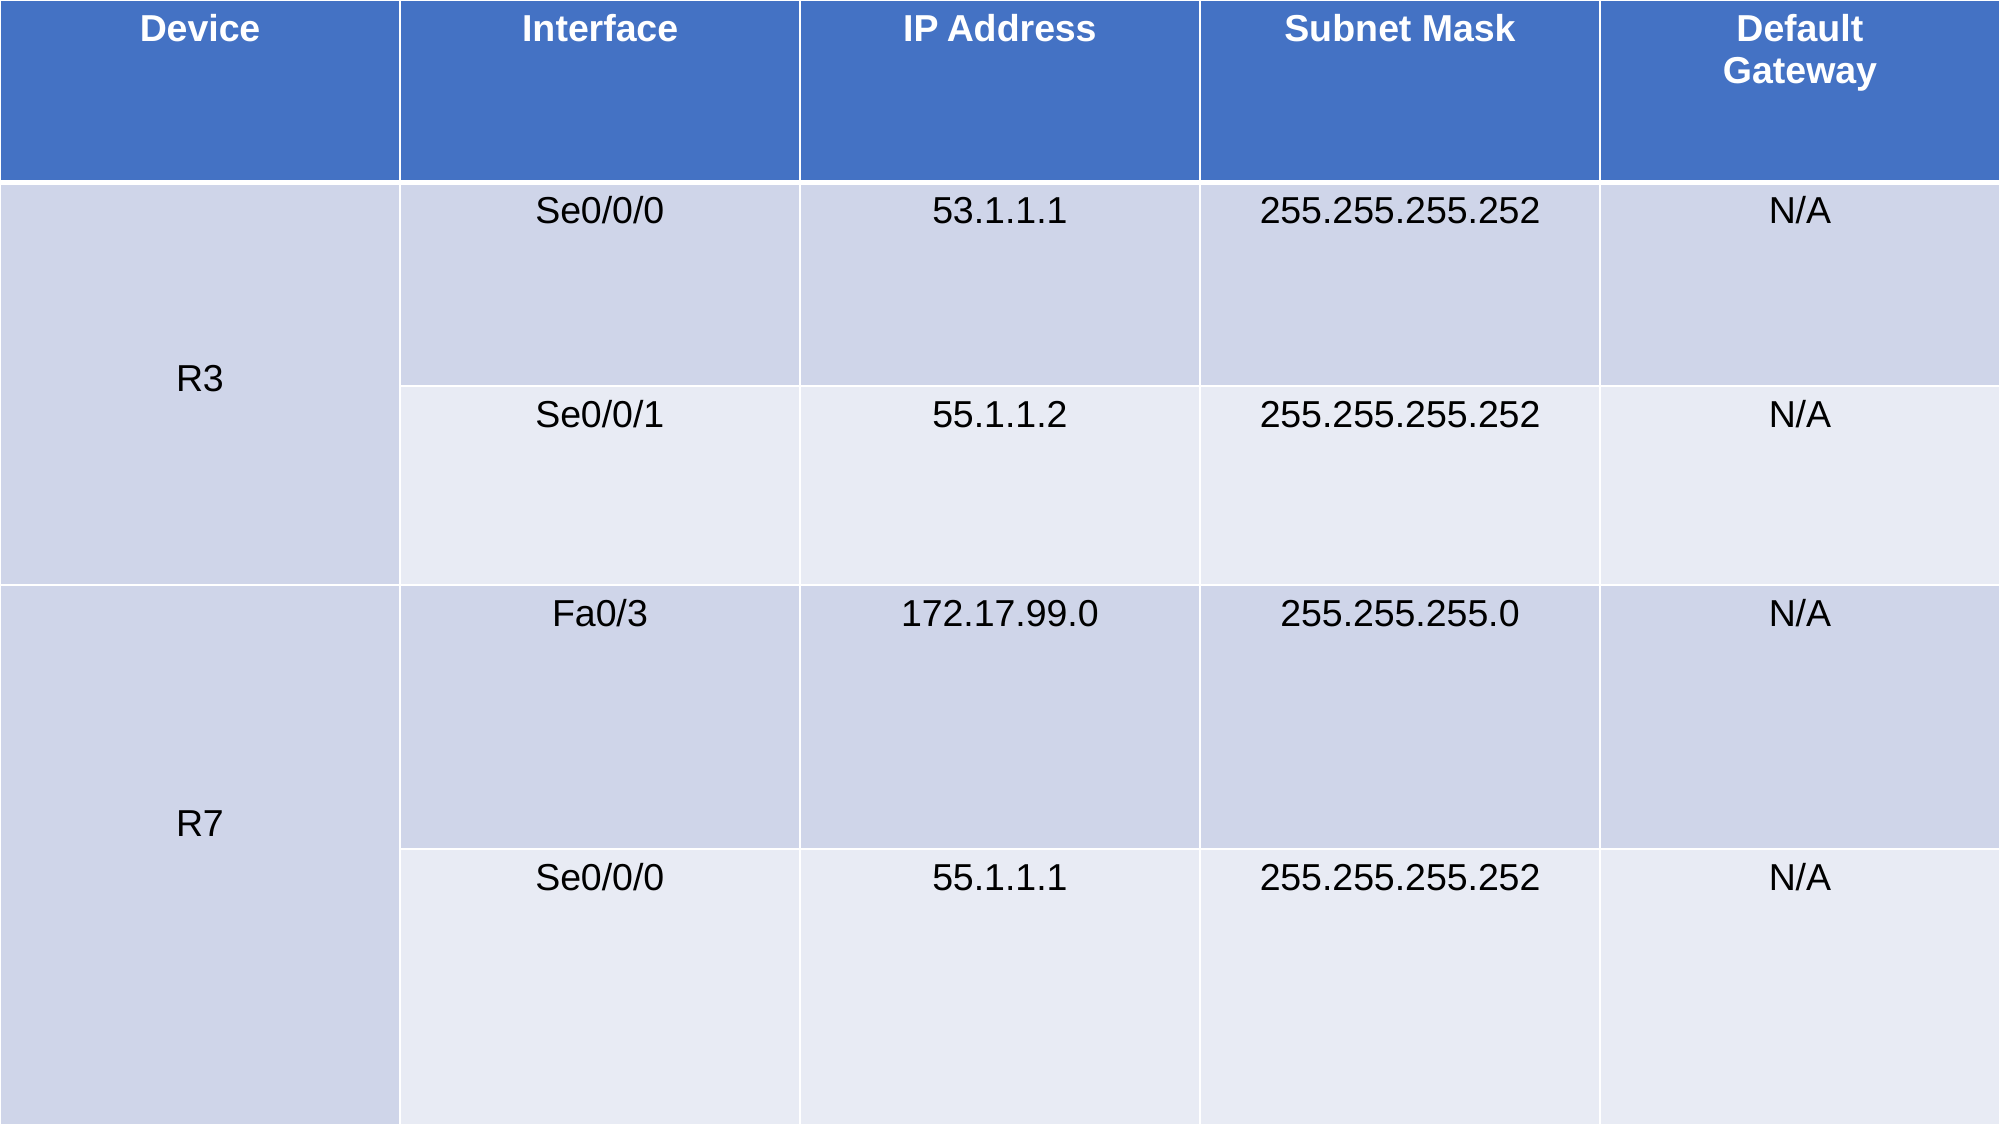

| Device | Interface | IP Address | Subnet Mask | Default Gateway |
| --- | --- | --- | --- | --- |
| R3 | Se0/0/0 | 53.1.1.1 | 255.255.255.252 | N/A |
|  | Se0/0/1 | 55.1.1.2 | 255.255.255.252 | N/A |
| R7 | Fa0/3 | 172.17.99.0 | 255.255.255.0 | N/A |
|  | Se0/0/0 | 55.1.1.1 | 255.255.255.252 | N/A |
#